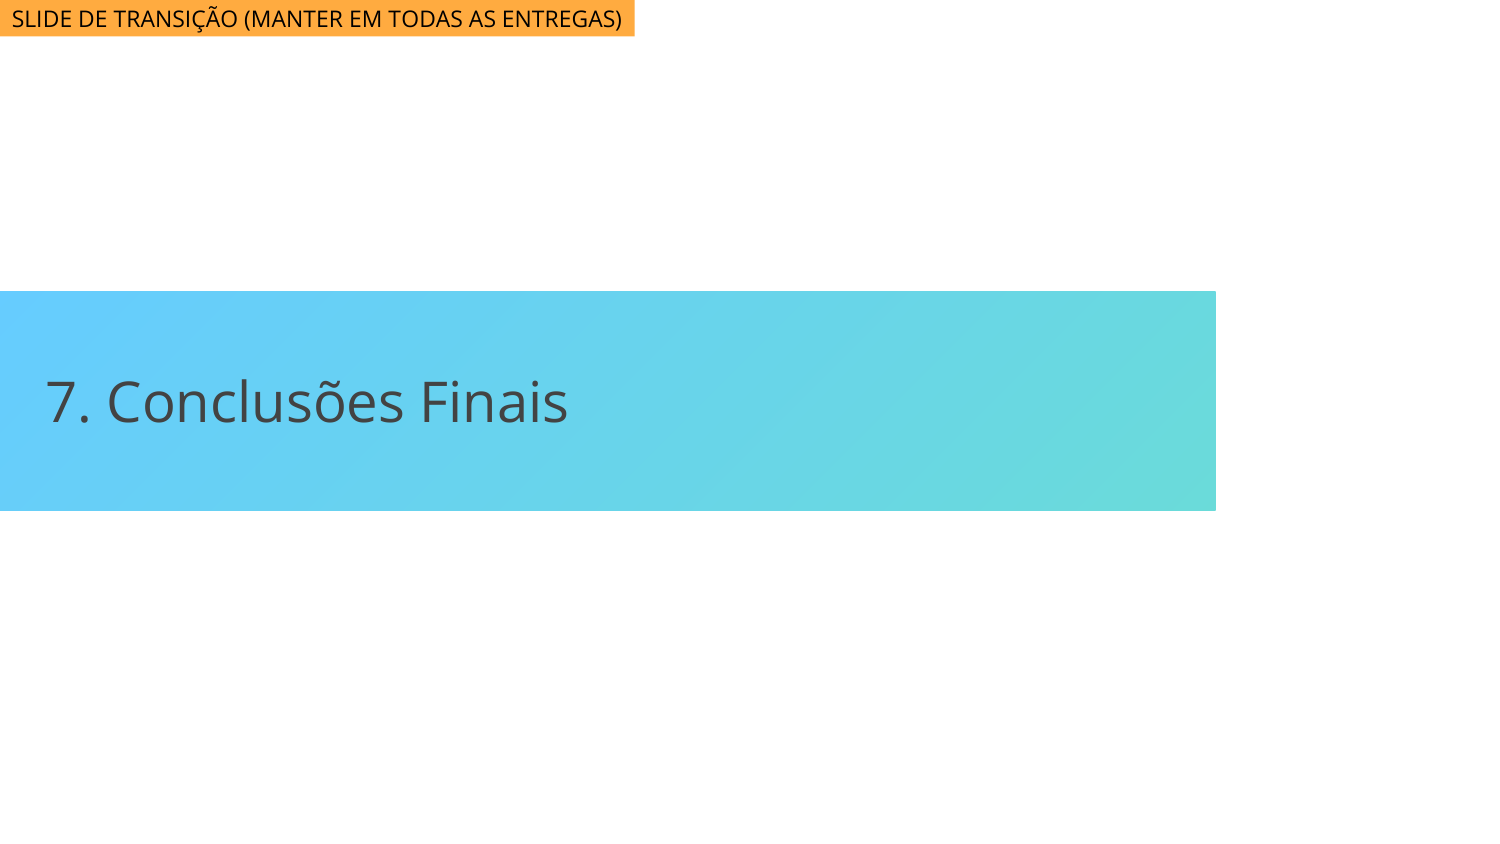

SLIDE DE TRANSIÇÃO (MANTER EM TODAS AS ENTREGAS)

7. Conclusões Finais